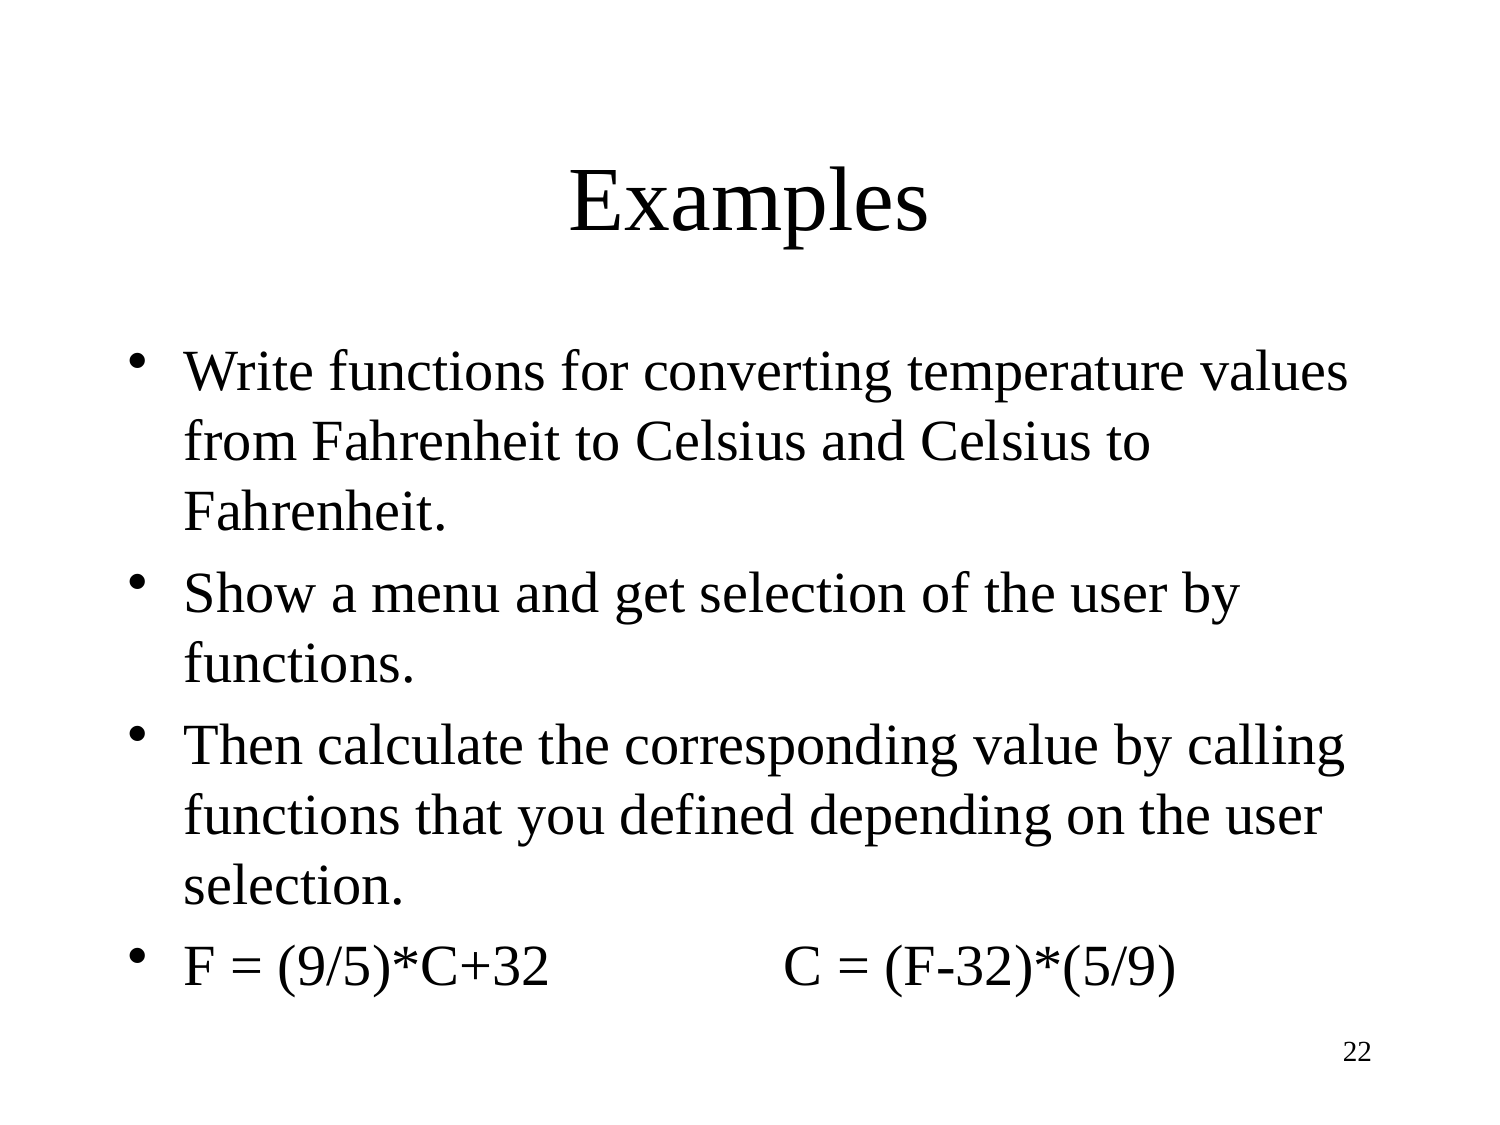

# Examples
Write functions for converting temperature values from Fahrenheit to Celsius and Celsius to Fahrenheit.
Show a menu and get selection of the user by functions.
Then calculate the corresponding value by calling functions that you defined depending on the user selection.
F = (9/5)*C+32 		C = (F-32)*(5/9)
22